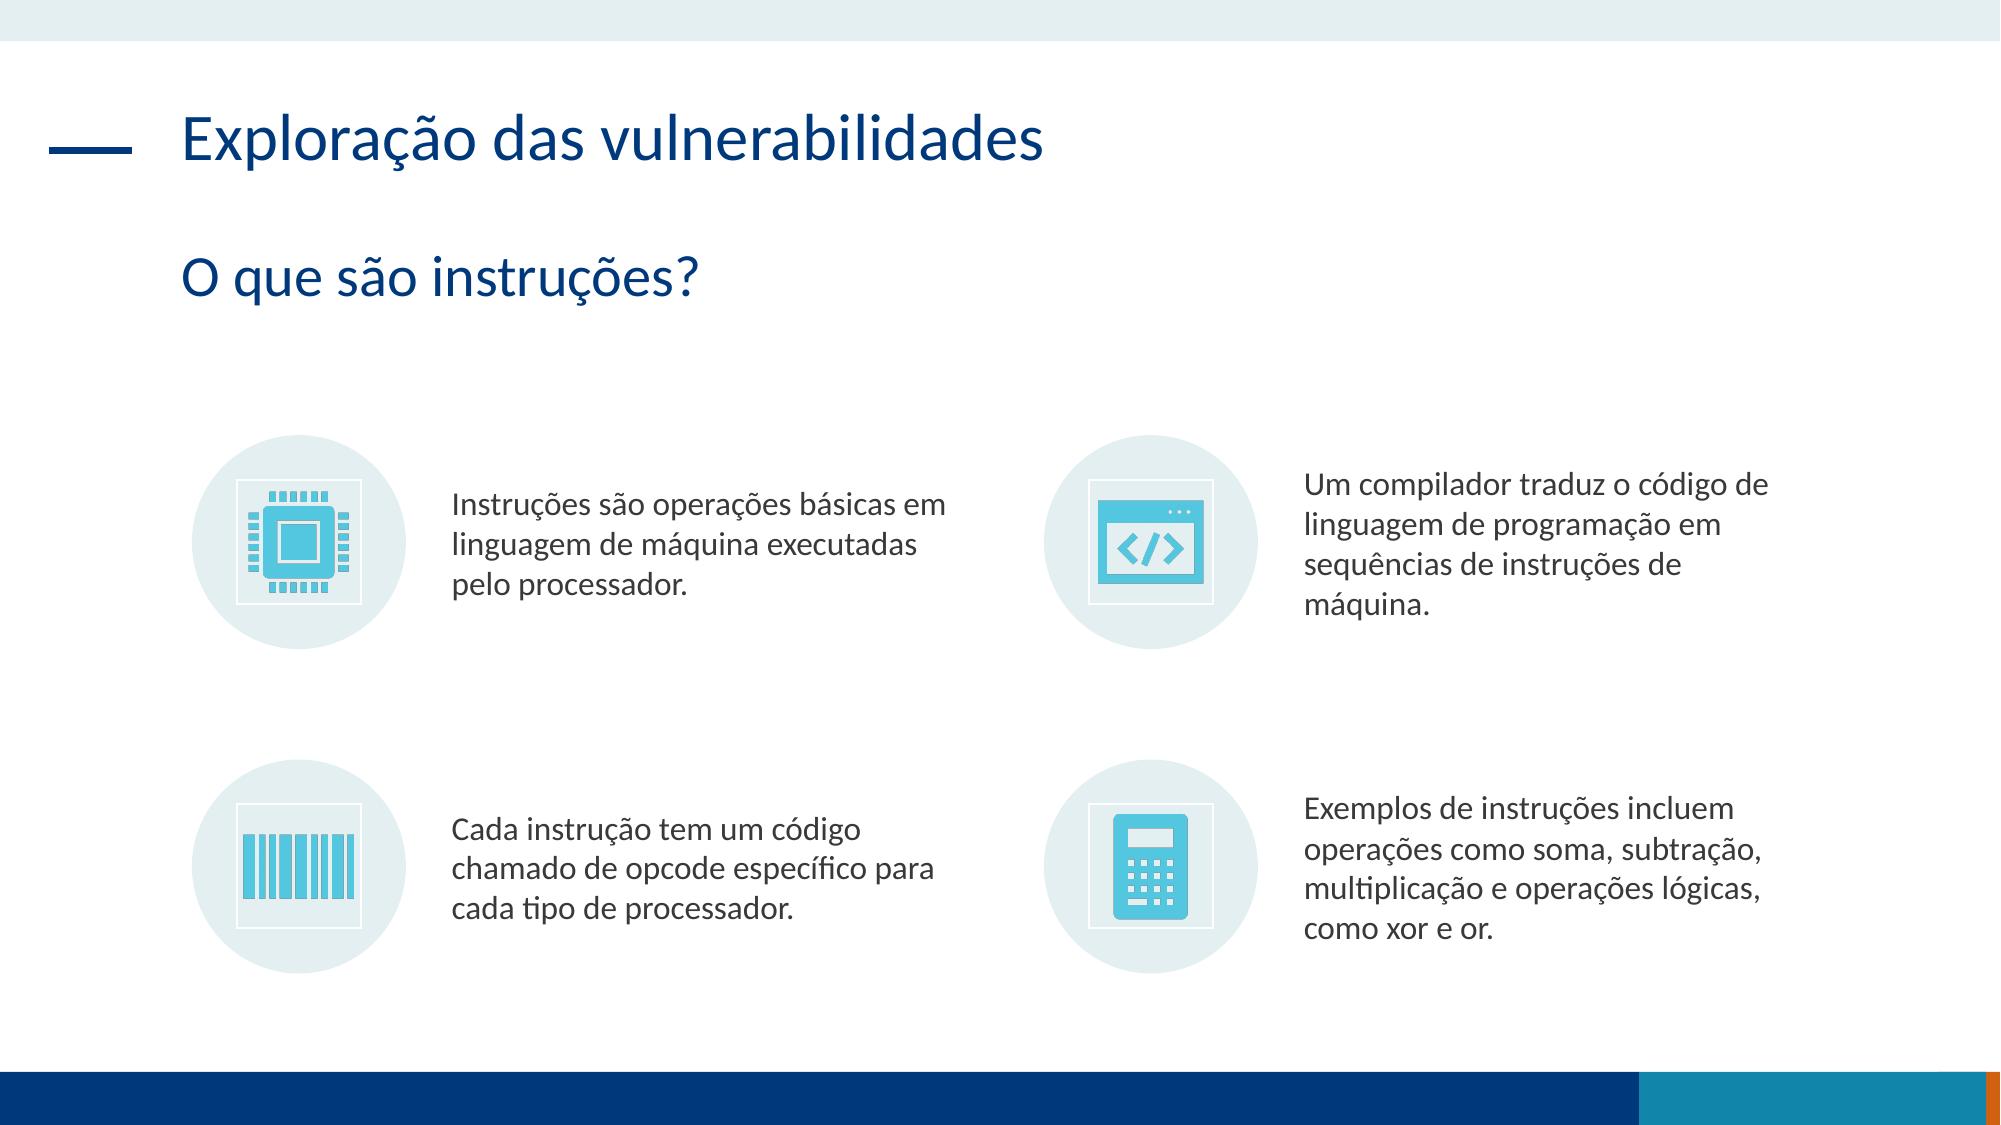

Exploração das vulnerabilidades

O que são instruções?

Instruções são operações básicas em linguagem de máquina executadas pelo processador.
Um compilador traduz o código de linguagem de programação em sequências de instruções de máquina.
Cada instrução tem um código chamado de opcode específico para cada tipo de processador.
Exemplos de instruções incluem operações como soma, subtração, multiplicação e operações lógicas, como xor e or.